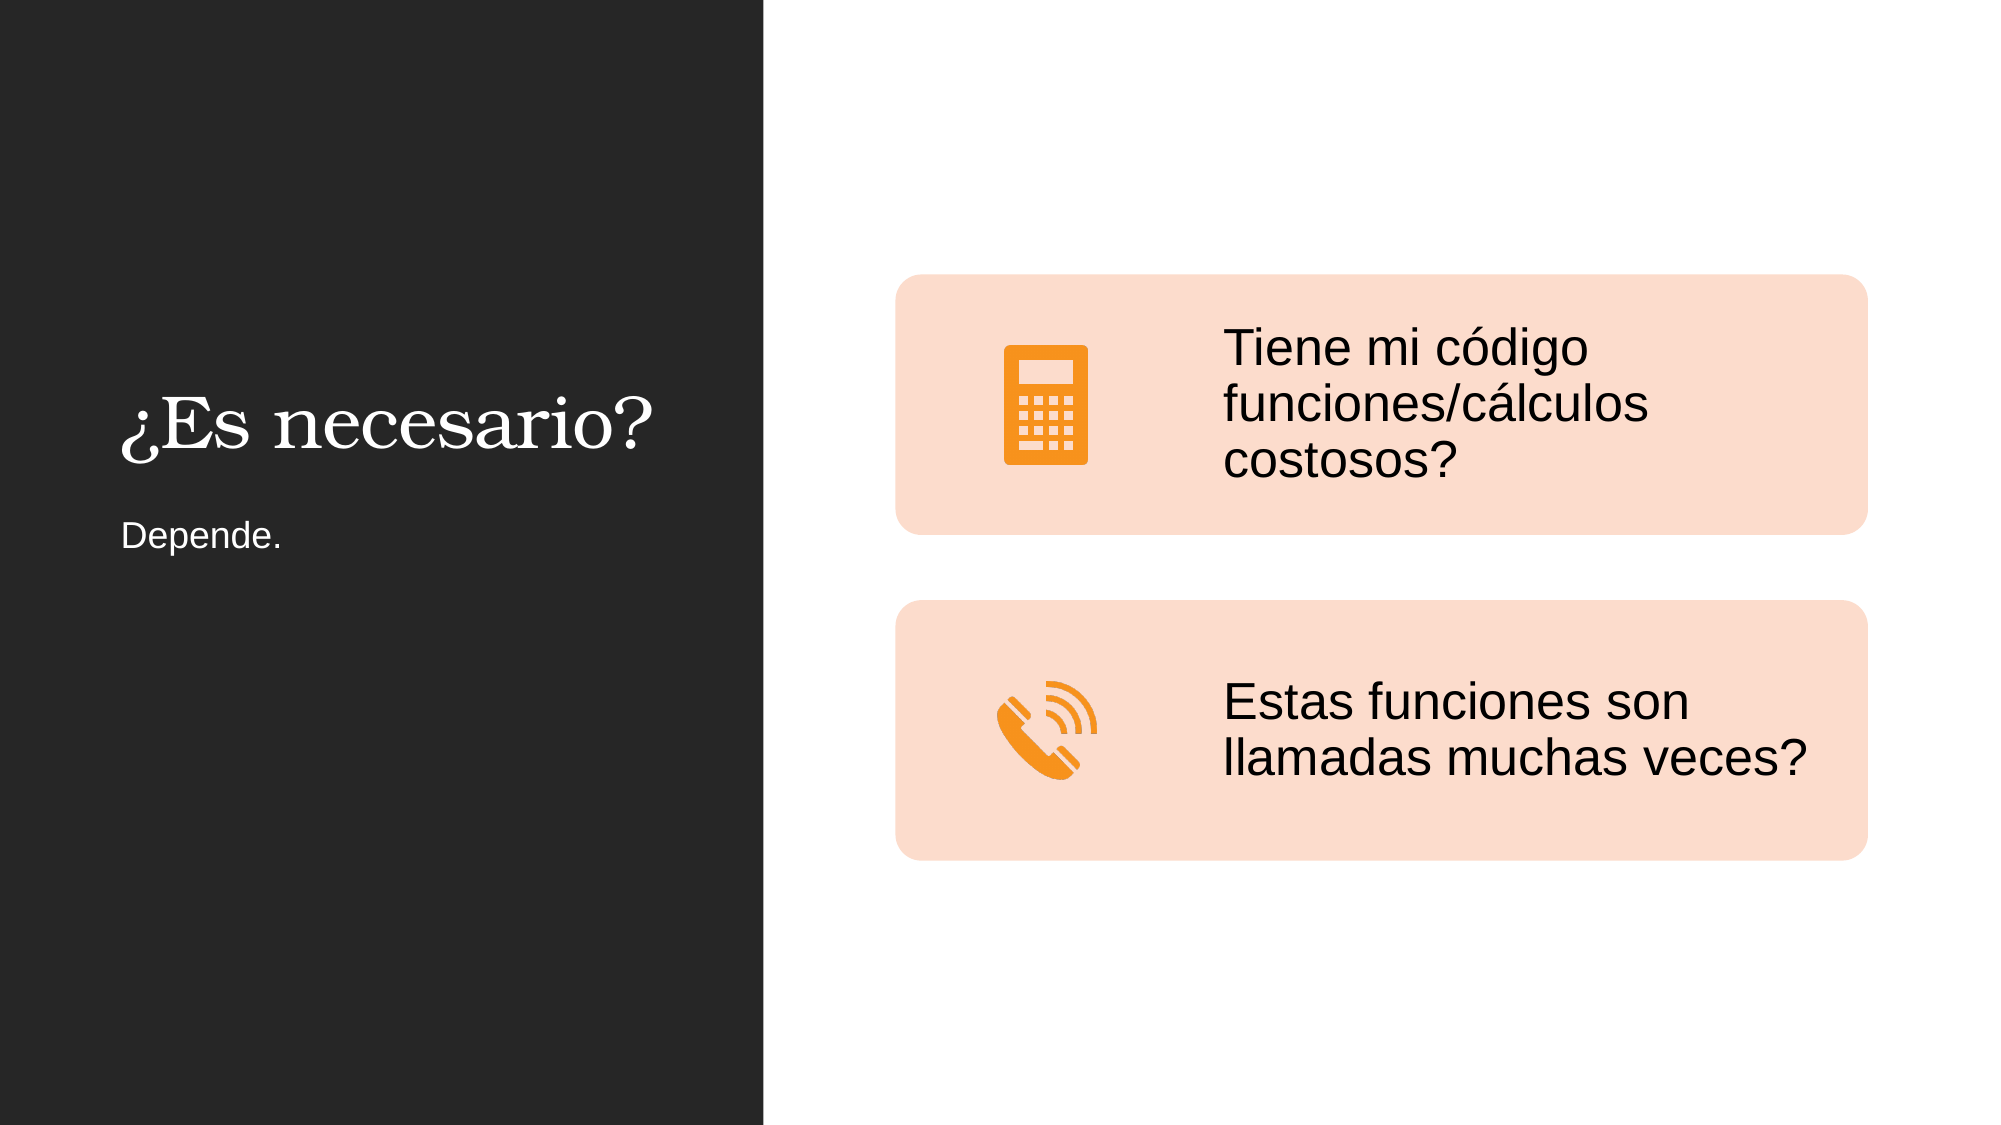

# ¿Es necesario?
Tiene mi código funciones/cálculos costosos?
Estas funciones son llamadas muchas veces?
Depende.